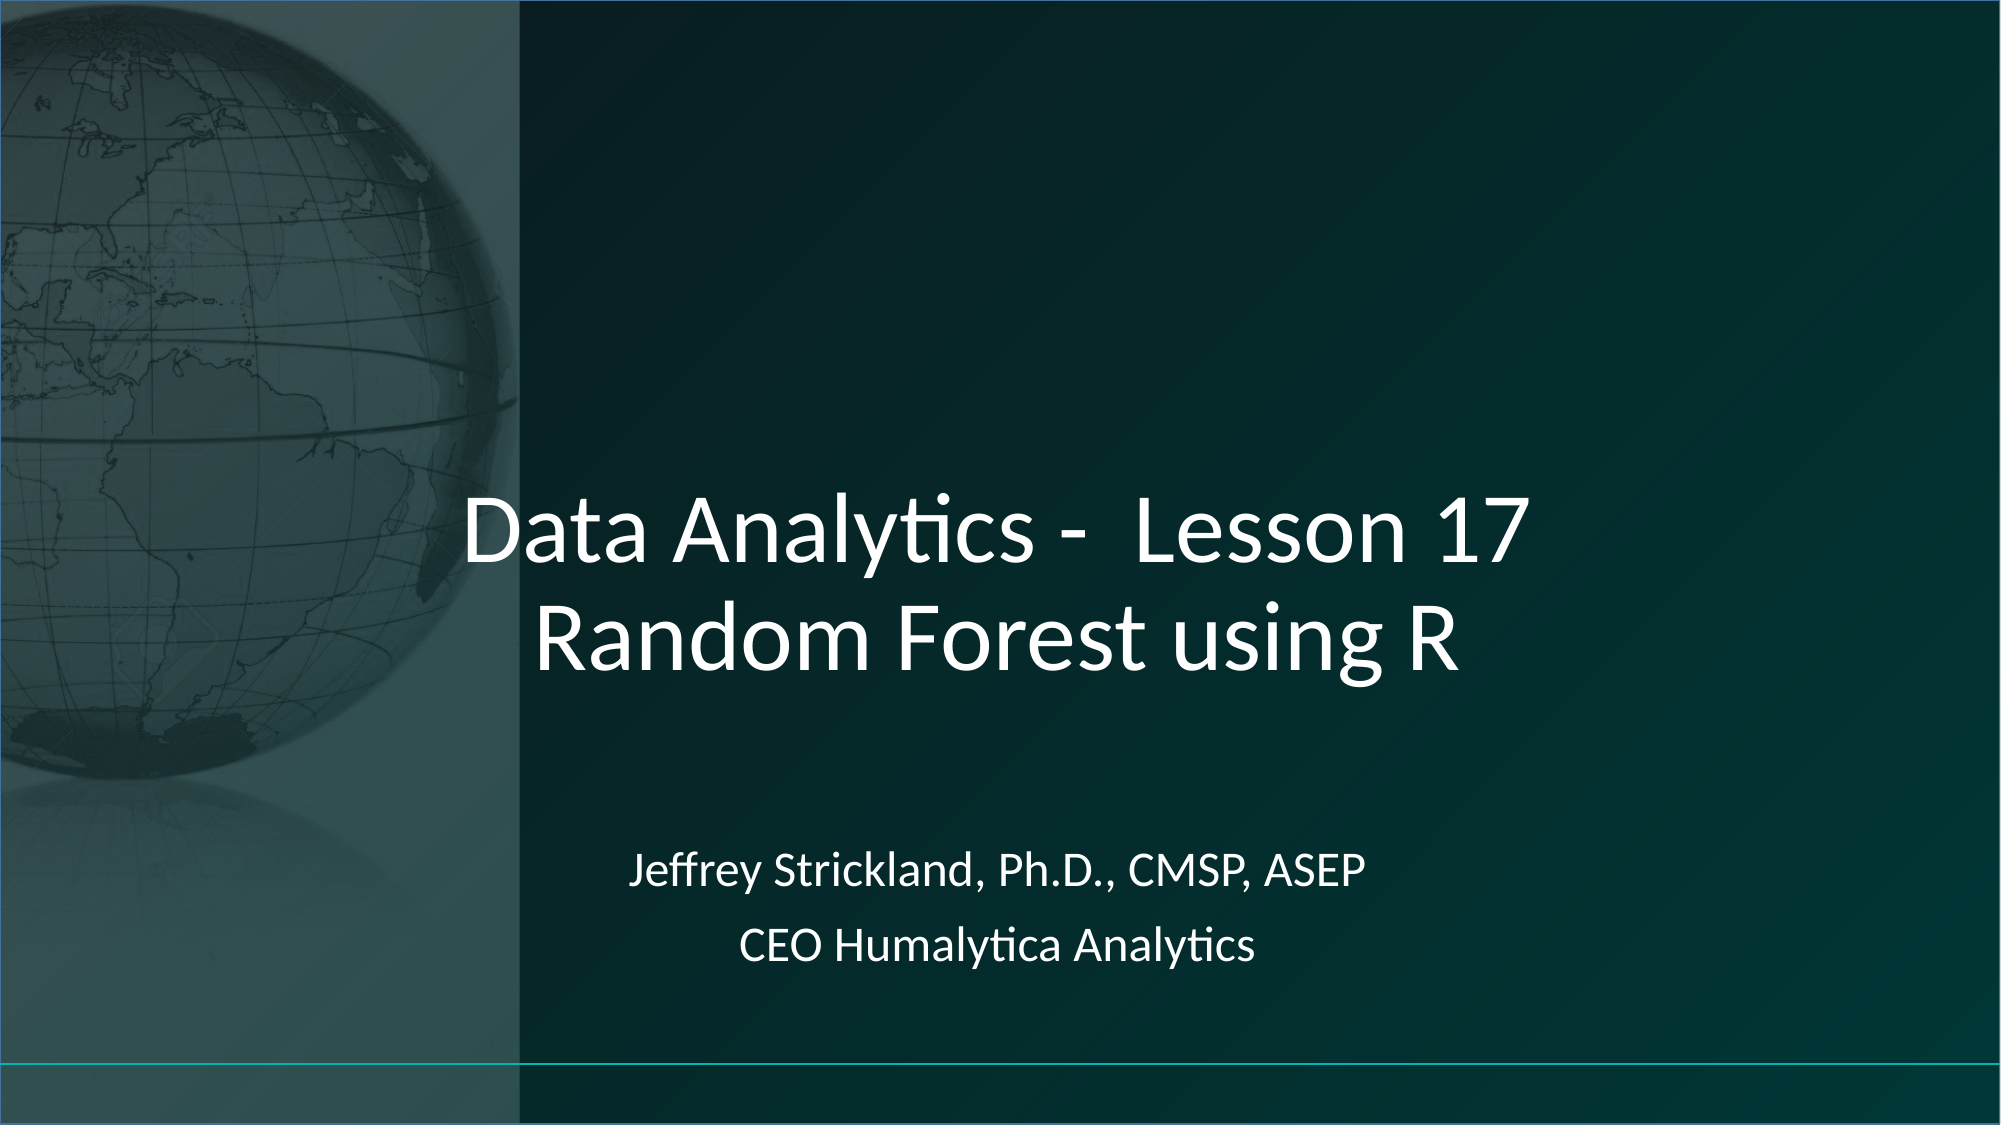

# Data Analytics -  Lesson 17 Random Forest using R

Jeffrey Strickland, Ph.D., CMSP, ASEP
CEO Humalytica Analytics